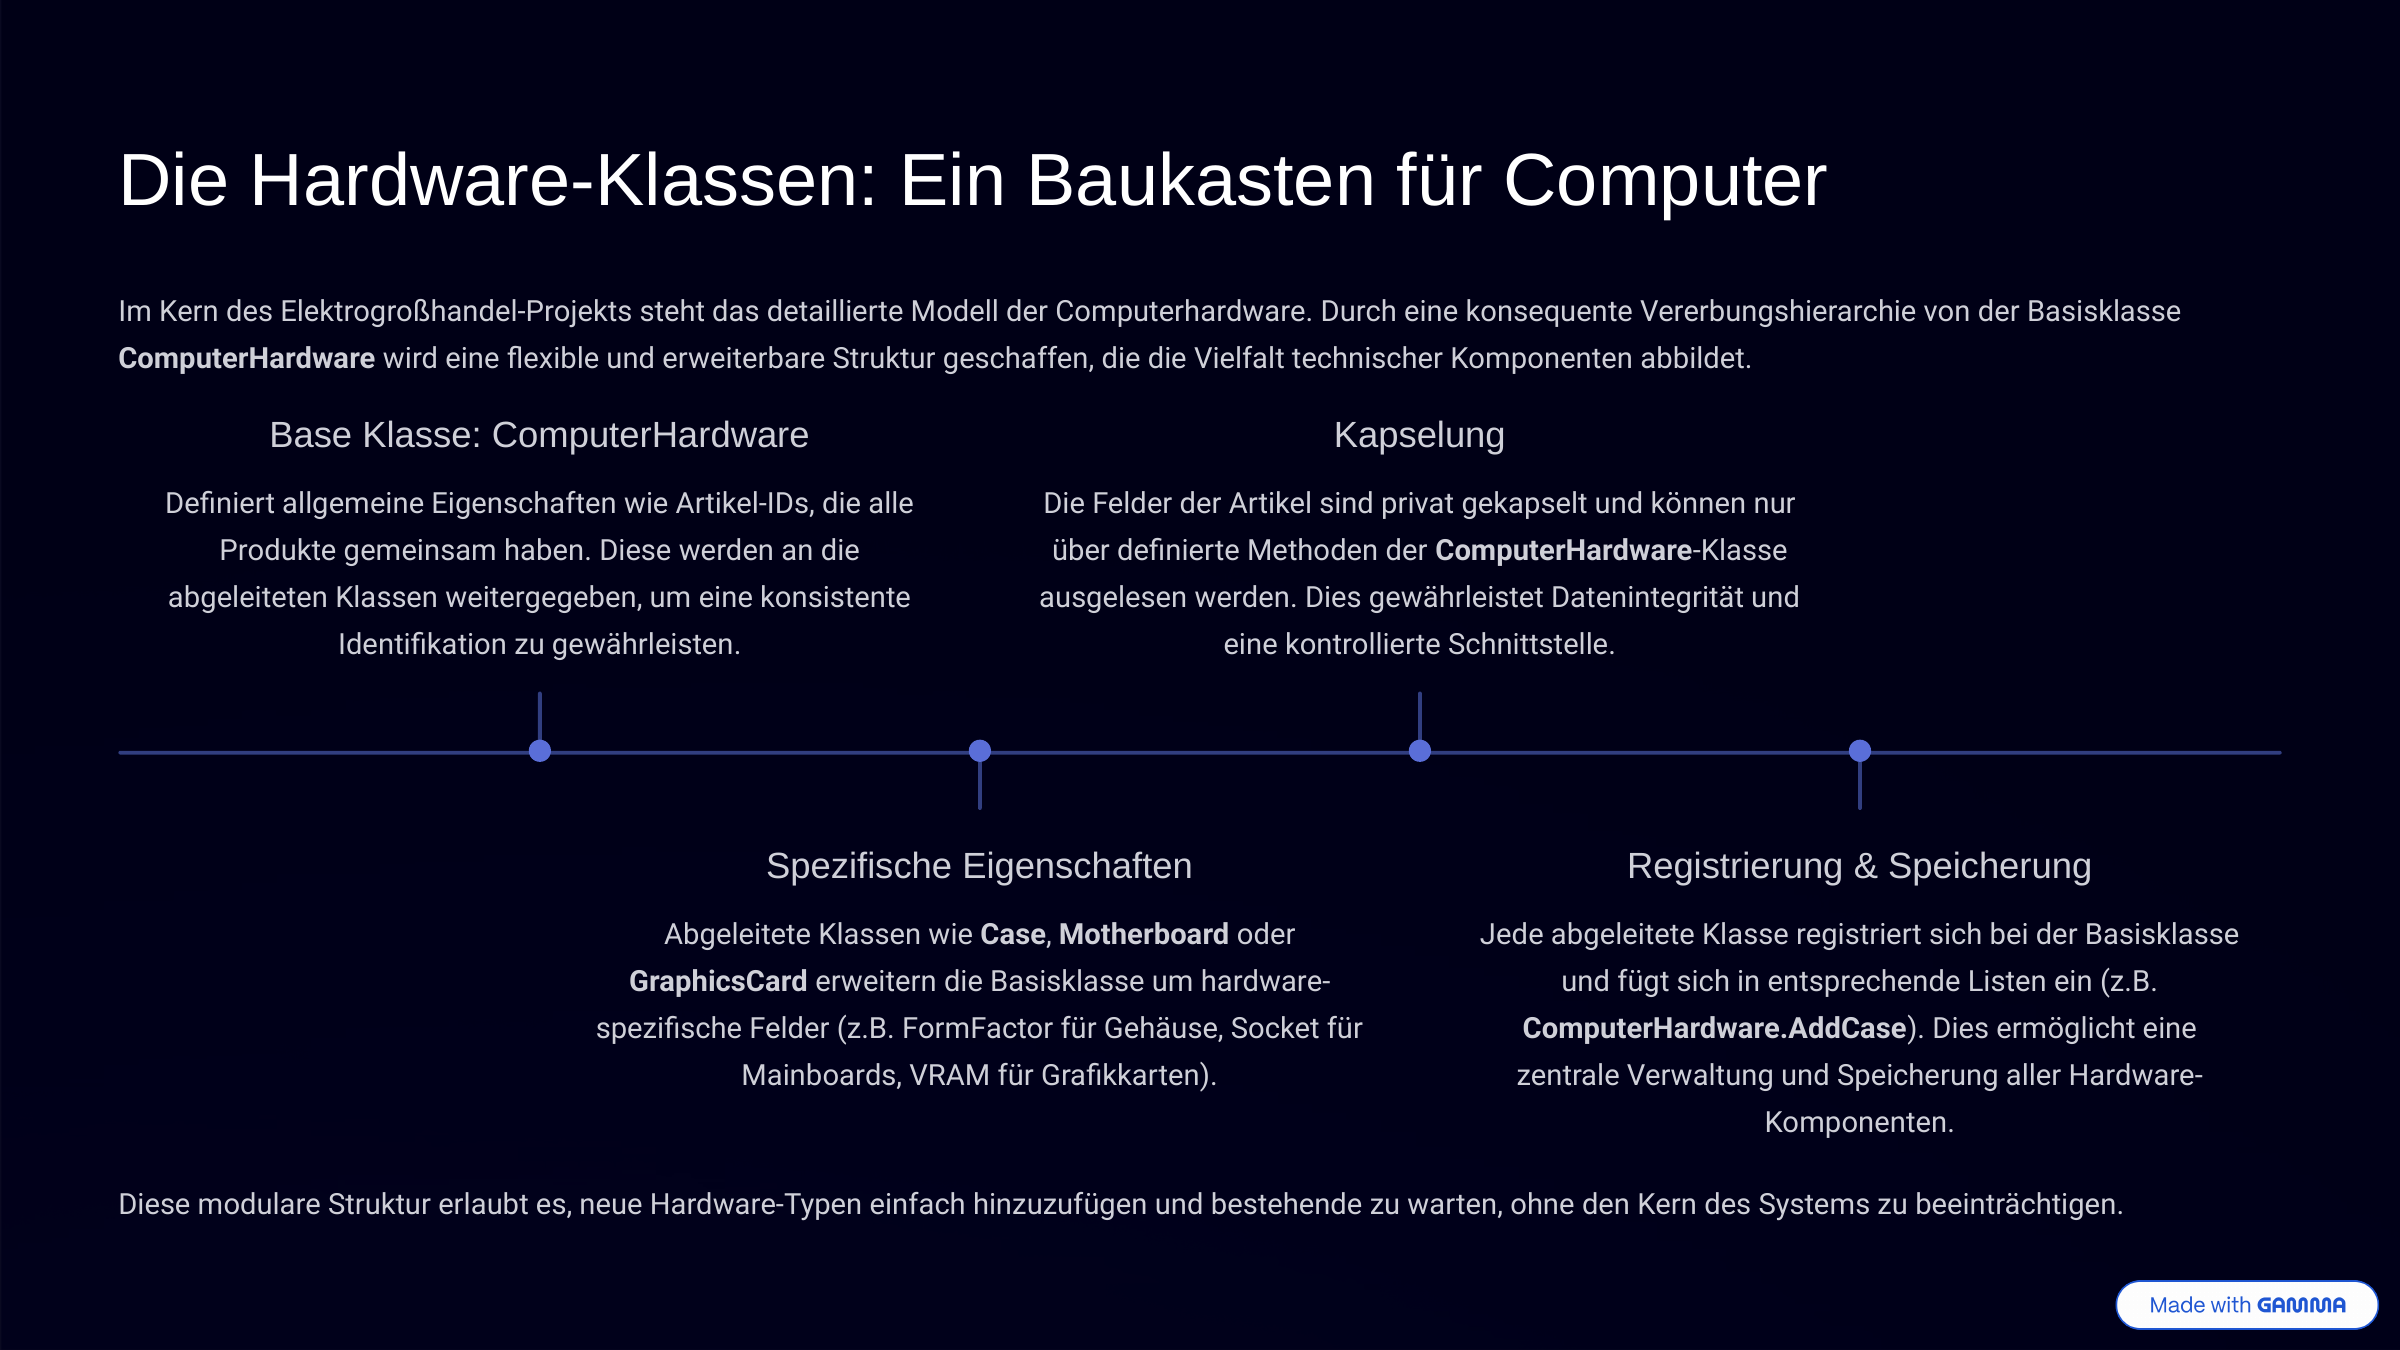

Die Hardware-Klassen: Ein Baukasten für Computer
Im Kern des Elektrogroßhandel-Projekts steht das detaillierte Modell der Computerhardware. Durch eine konsequente Vererbungshierarchie von der Basisklasse ComputerHardware wird eine flexible und erweiterbare Struktur geschaffen, die die Vielfalt technischer Komponenten abbildet.
Base Klasse: ComputerHardware
Kapselung
Definiert allgemeine Eigenschaften wie Artikel-IDs, die alle Produkte gemeinsam haben. Diese werden an die abgeleiteten Klassen weitergegeben, um eine konsistente Identifikation zu gewährleisten.
Die Felder der Artikel sind privat gekapselt und können nur über definierte Methoden der ComputerHardware-Klasse ausgelesen werden. Dies gewährleistet Datenintegrität und eine kontrollierte Schnittstelle.

Spezifische Eigenschaften
Registrierung & Speicherung
Abgeleitete Klassen wie Case, Motherboard oder GraphicsCard erweitern die Basisklasse um hardware-spezifische Felder (z.B. FormFactor für Gehäuse, Socket für Mainboards, VRAM für Grafikkarten).
Jede abgeleitete Klasse registriert sich bei der Basisklasse und fügt sich in entsprechende Listen ein (z.B. ComputerHardware.AddCase). Dies ermöglicht eine zentrale Verwaltung und Speicherung aller Hardware-Komponenten.
Diese modulare Struktur erlaubt es, neue Hardware-Typen einfach hinzuzufügen und bestehende zu warten, ohne den Kern des Systems zu beeinträchtigen.